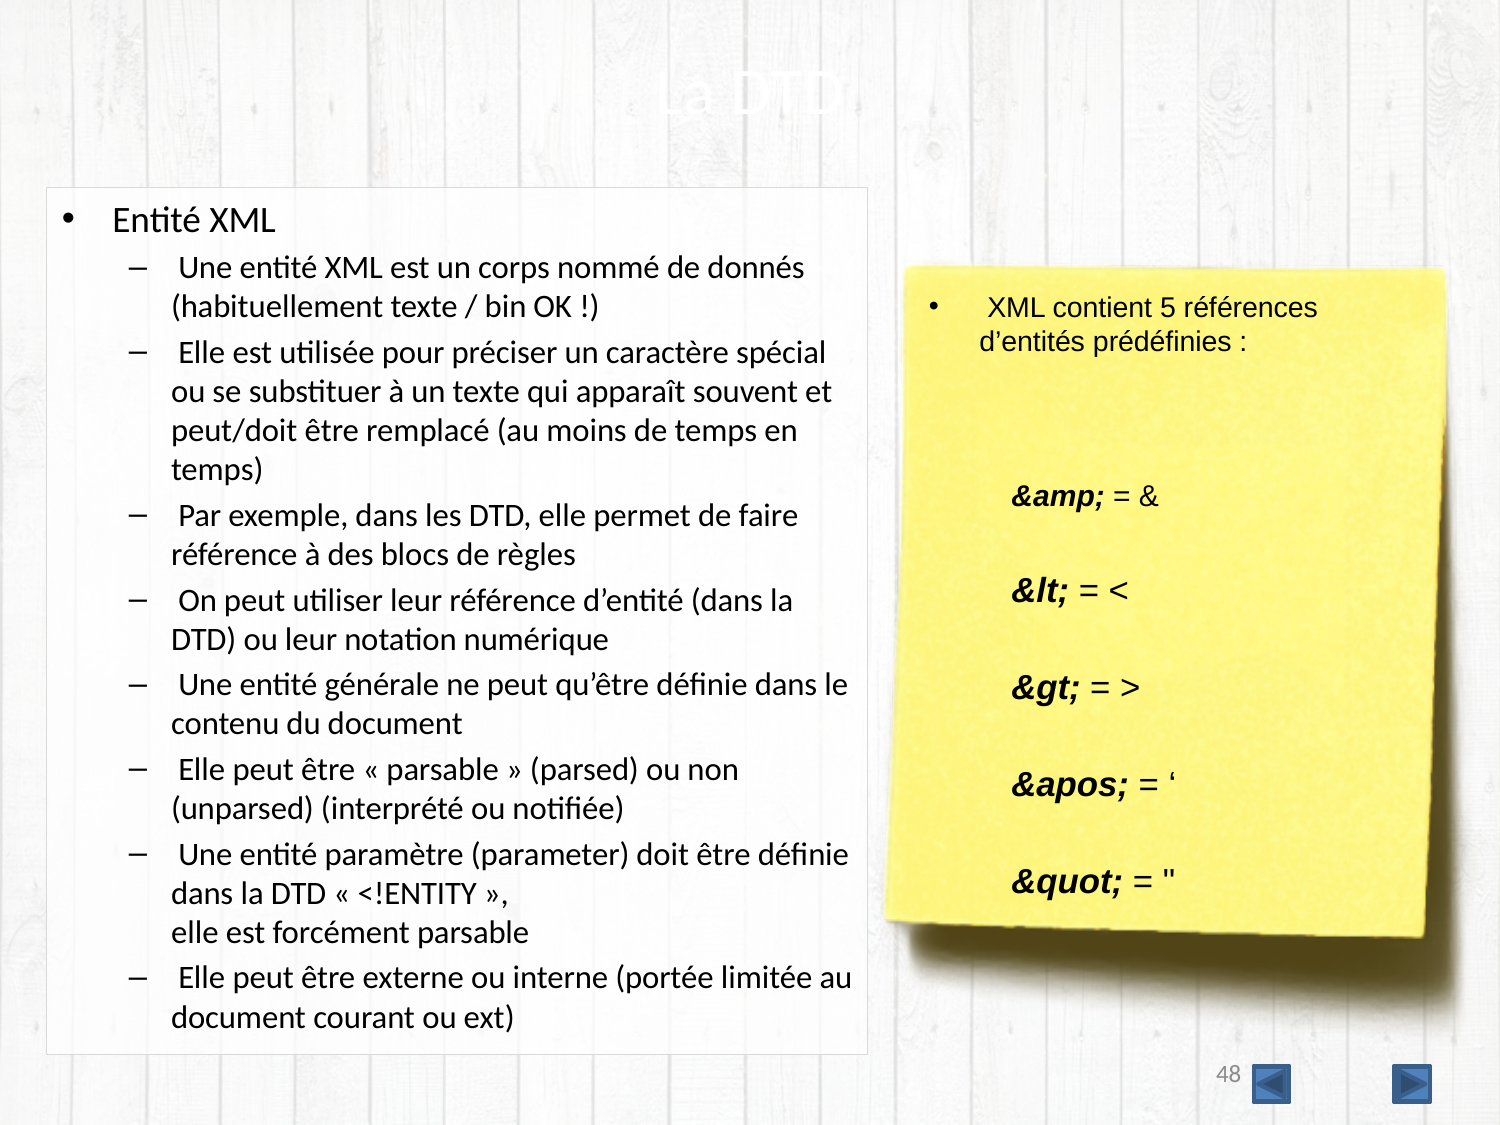

# La DTD
Entité XML
 Une entité XML est un corps nommé de donnés (habituellement texte / bin OK !)
 Elle est utilisée pour préciser un caractère spécial ou se substituer à un texte qui apparaît souvent et peut/doit être remplacé (au moins de temps en temps)
 Par exemple, dans les DTD, elle permet de faire référence à des blocs de règles
 On peut utiliser leur référence d’entité (dans la DTD) ou leur notation numérique
 Une entité générale ne peut qu’être définie dans le contenu du document
 Elle peut être « parsable » (parsed) ou non (unparsed) (interprété ou notifiée)
 Une entité paramètre (parameter) doit être définie dans la DTD « <!ENTITY »,
elle est forcément parsable
 Elle peut être externe ou interne (portée limitée au document courant ou ext)
 XML contient 5 références d’entités prédéfinies :

&amp; = &

&lt; = <

&gt; = >

&apos; = ‘

&quot; = "

48